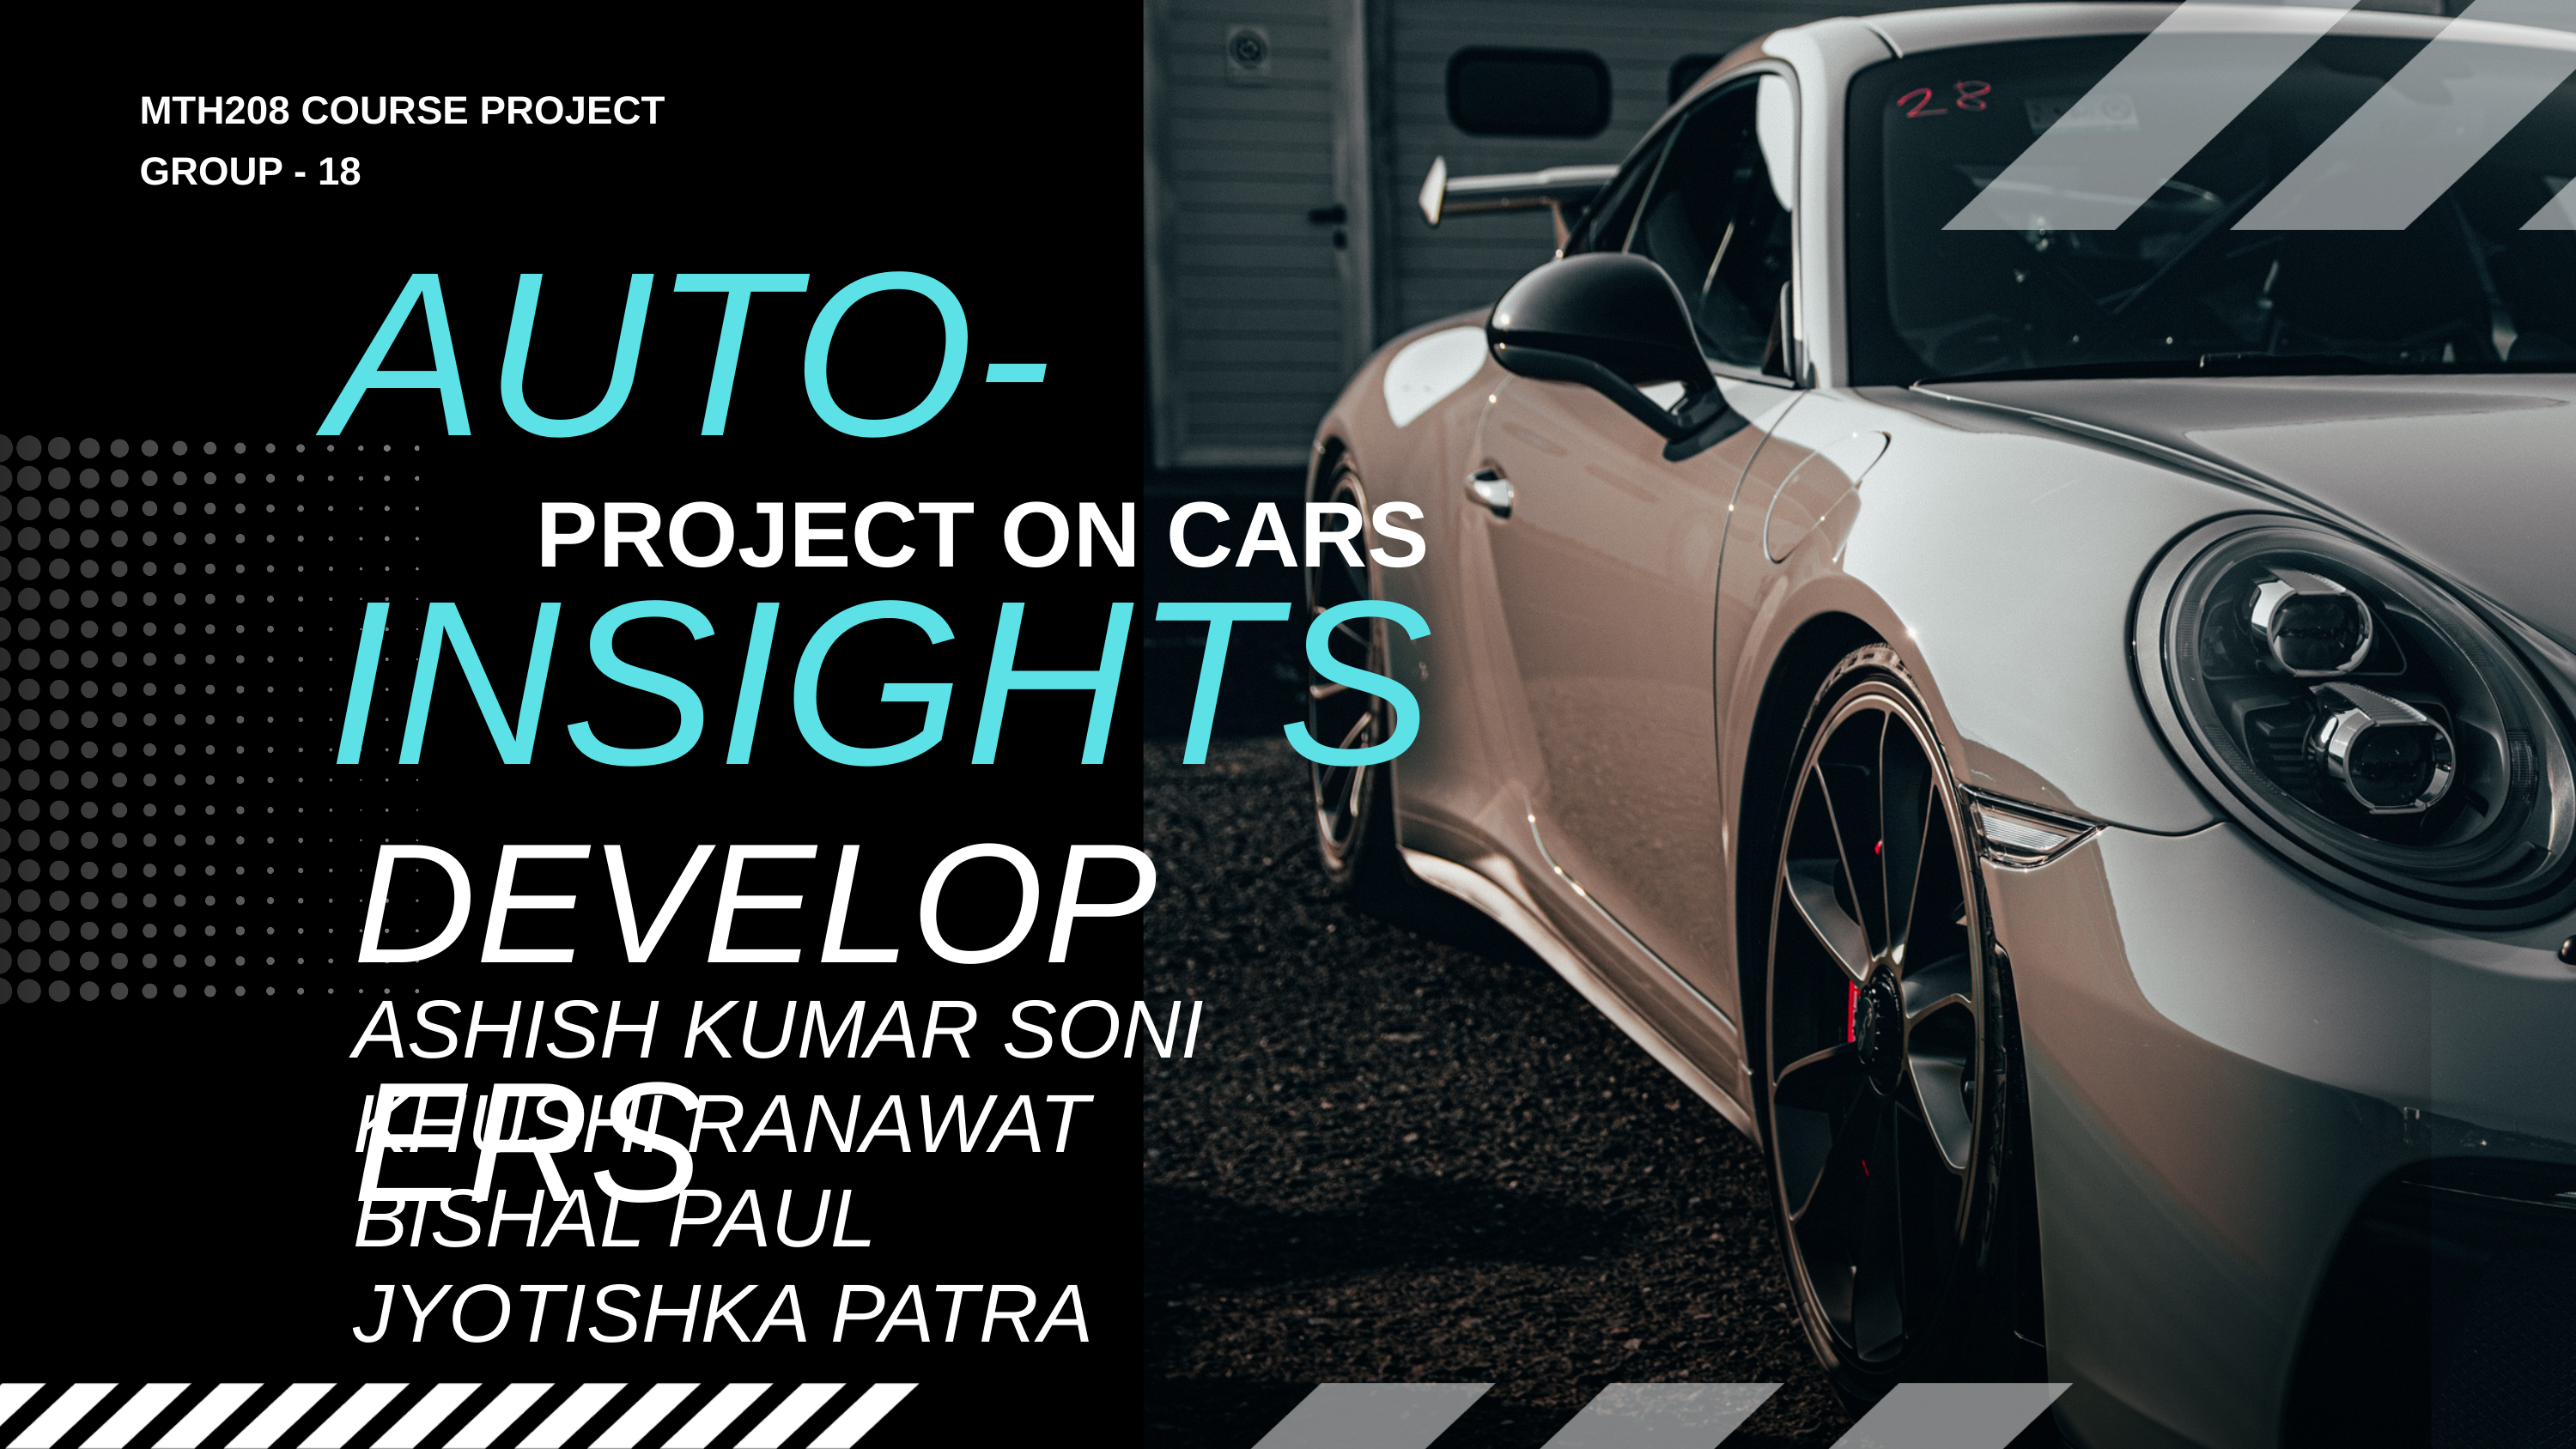

MTH208 COURSE PROJECT
GROUP - 18
AUTO-INSIGHTS

PROJECT ON CARS
DEVELOPERS
ASHISH KUMAR SONI
KHUSHI RANAWAT
BISHAL PAUL
JYOTISHKA PATRA